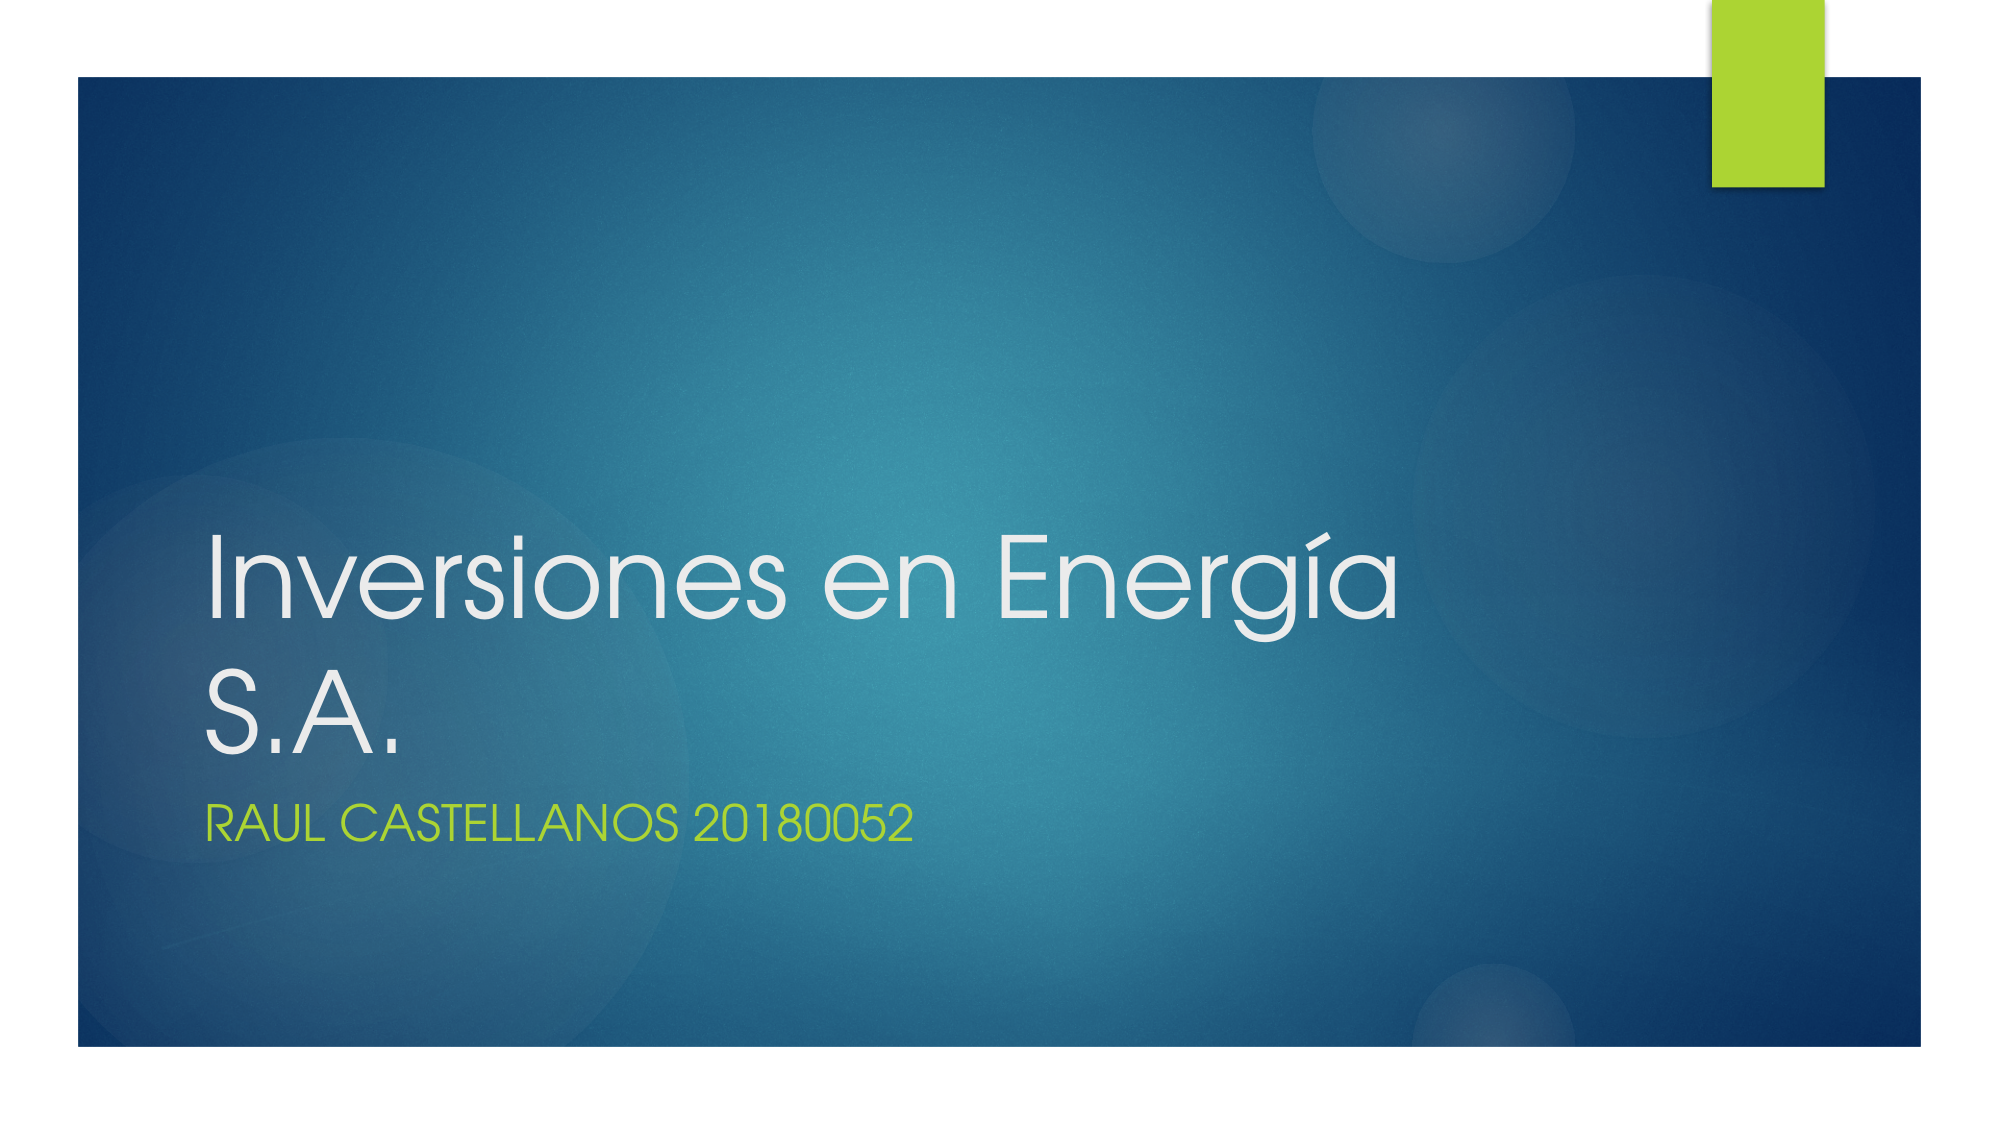

# Inversiones en Energía S.A.
Raul castellanos 20180052